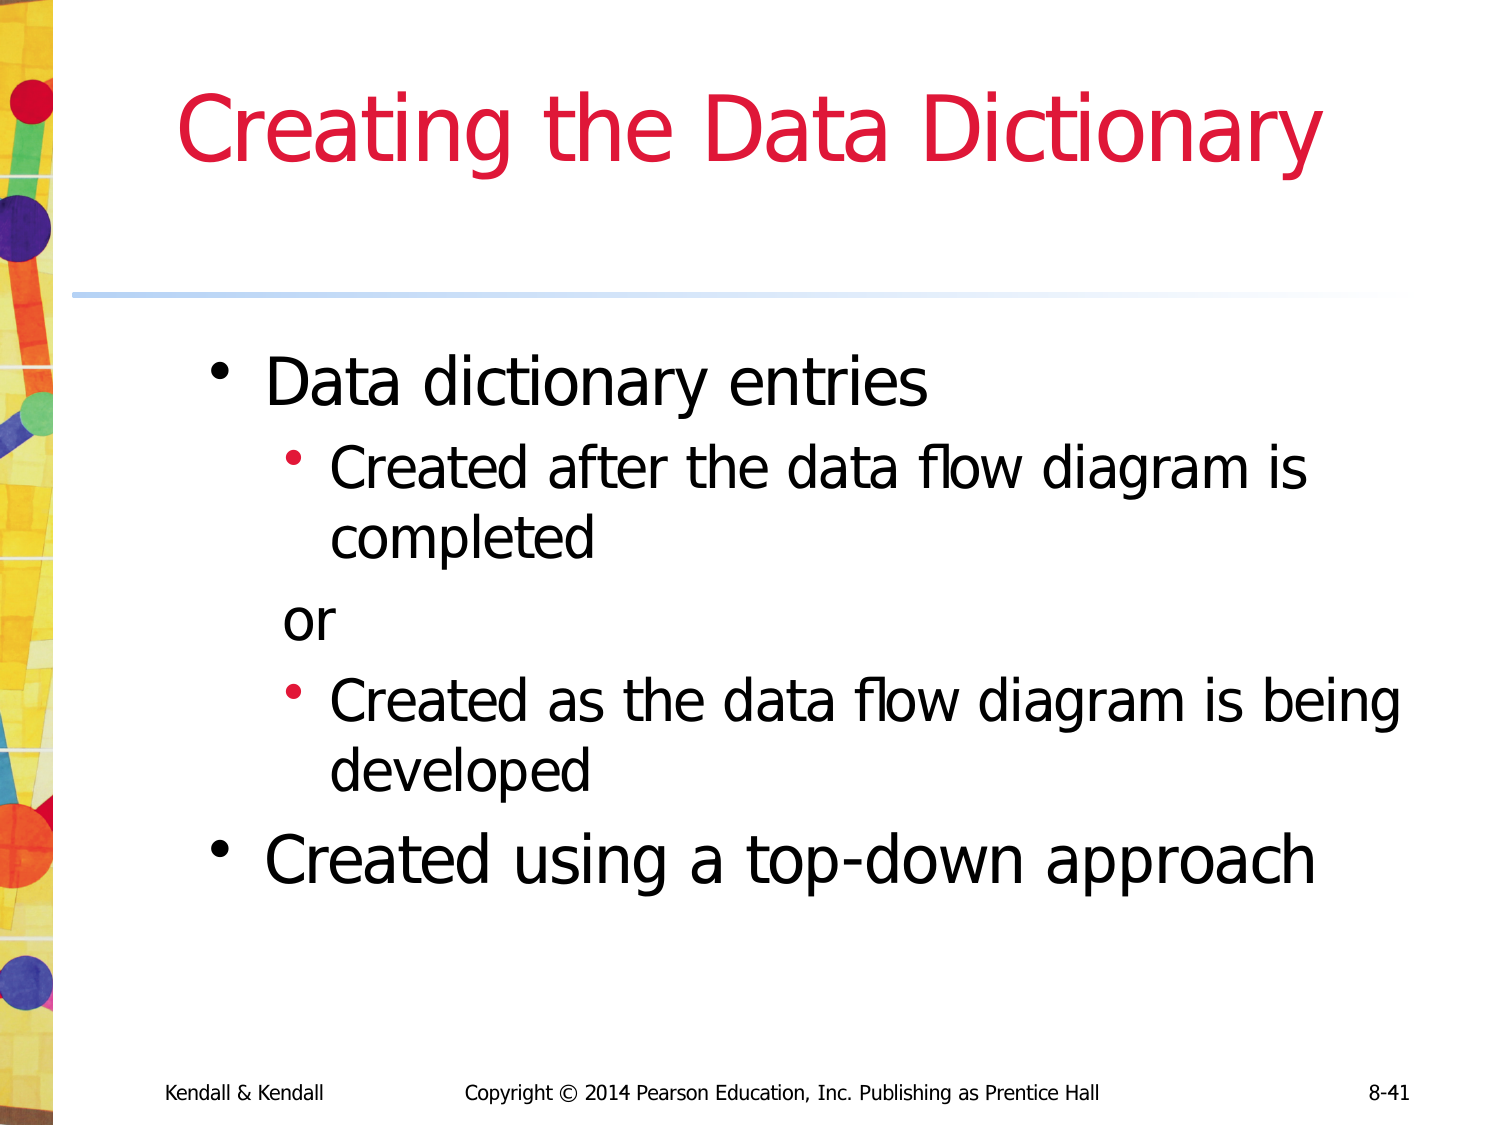

# Creating the Data Dictionary
Data dictionary entries
Created after the data flow diagram is completed
or
Created as the data flow diagram is being developed
Created using a top-down approach
Kendall & Kendall	Copyright © 2014 Pearson Education, Inc. Publishing as Prentice Hall
8-41